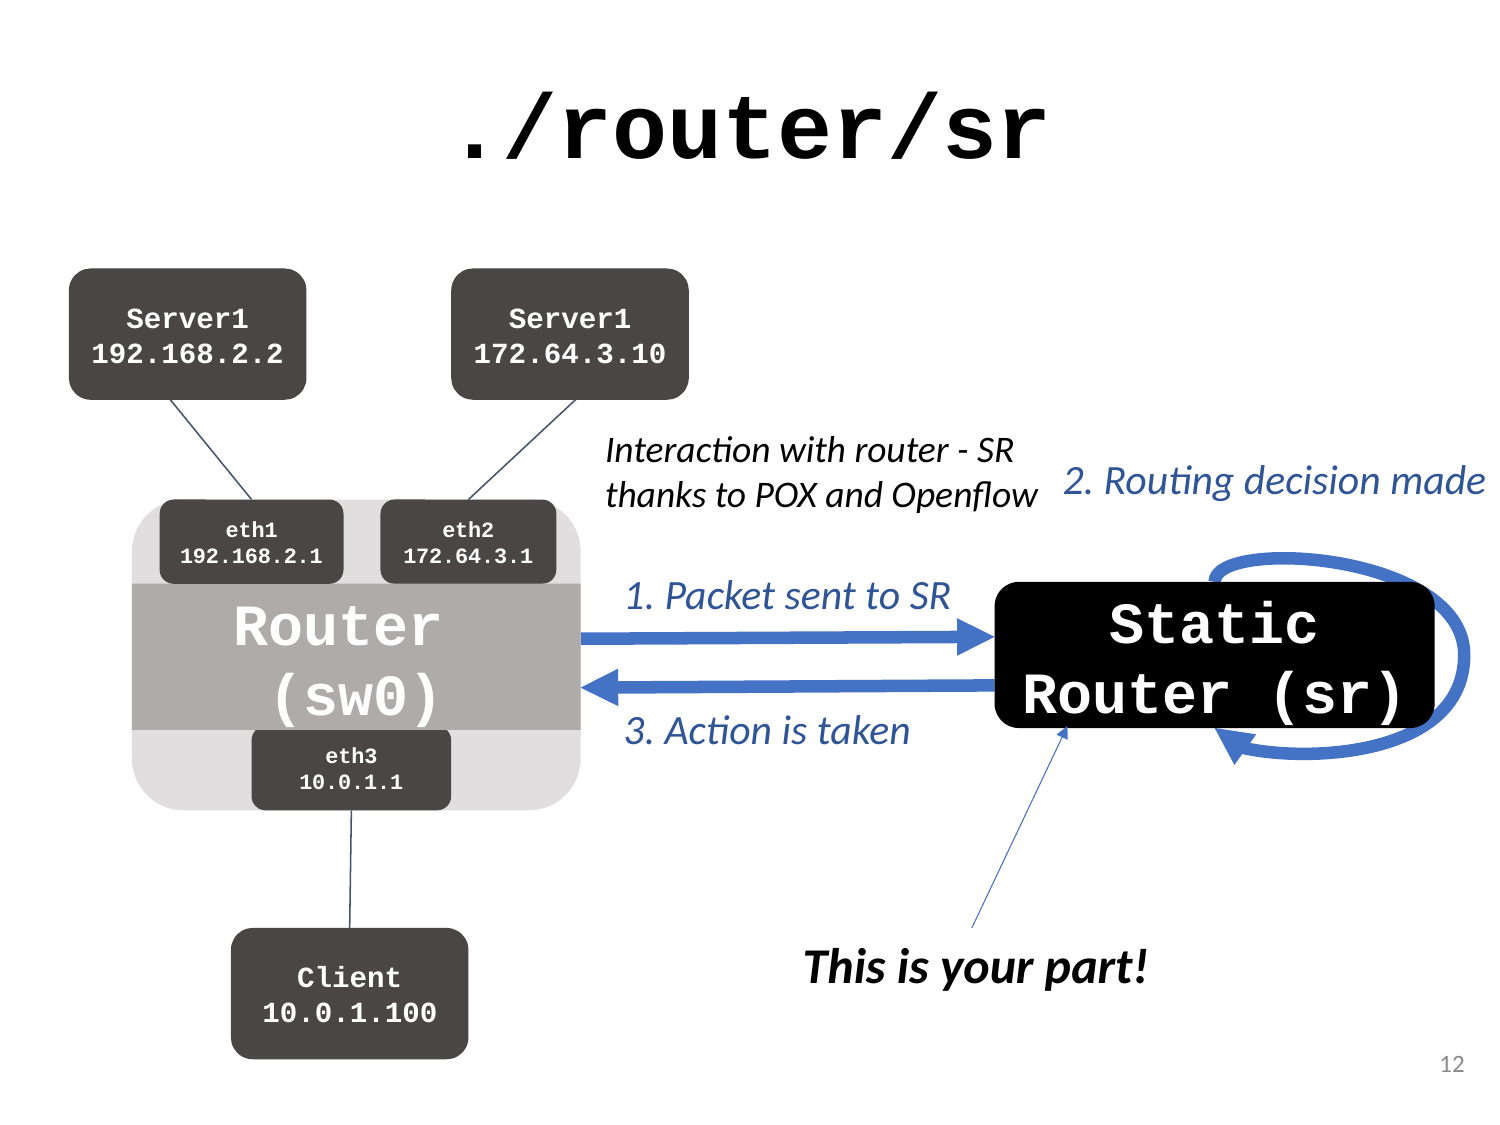

# ./router/sr
Server1
192.168.2.2
Server1
172.64.3.10

eth1
192.168.2.1
eth2
172.64.3.1
Router
(sw0)
eth3
10.0.1.1

Client
10.0.1.100
Interaction with router - SR thanks to POX and Openflow
2. Routing decision made
1. Packet sent to SR
Static Router (sr)
3. Action is taken
This is your part!
12